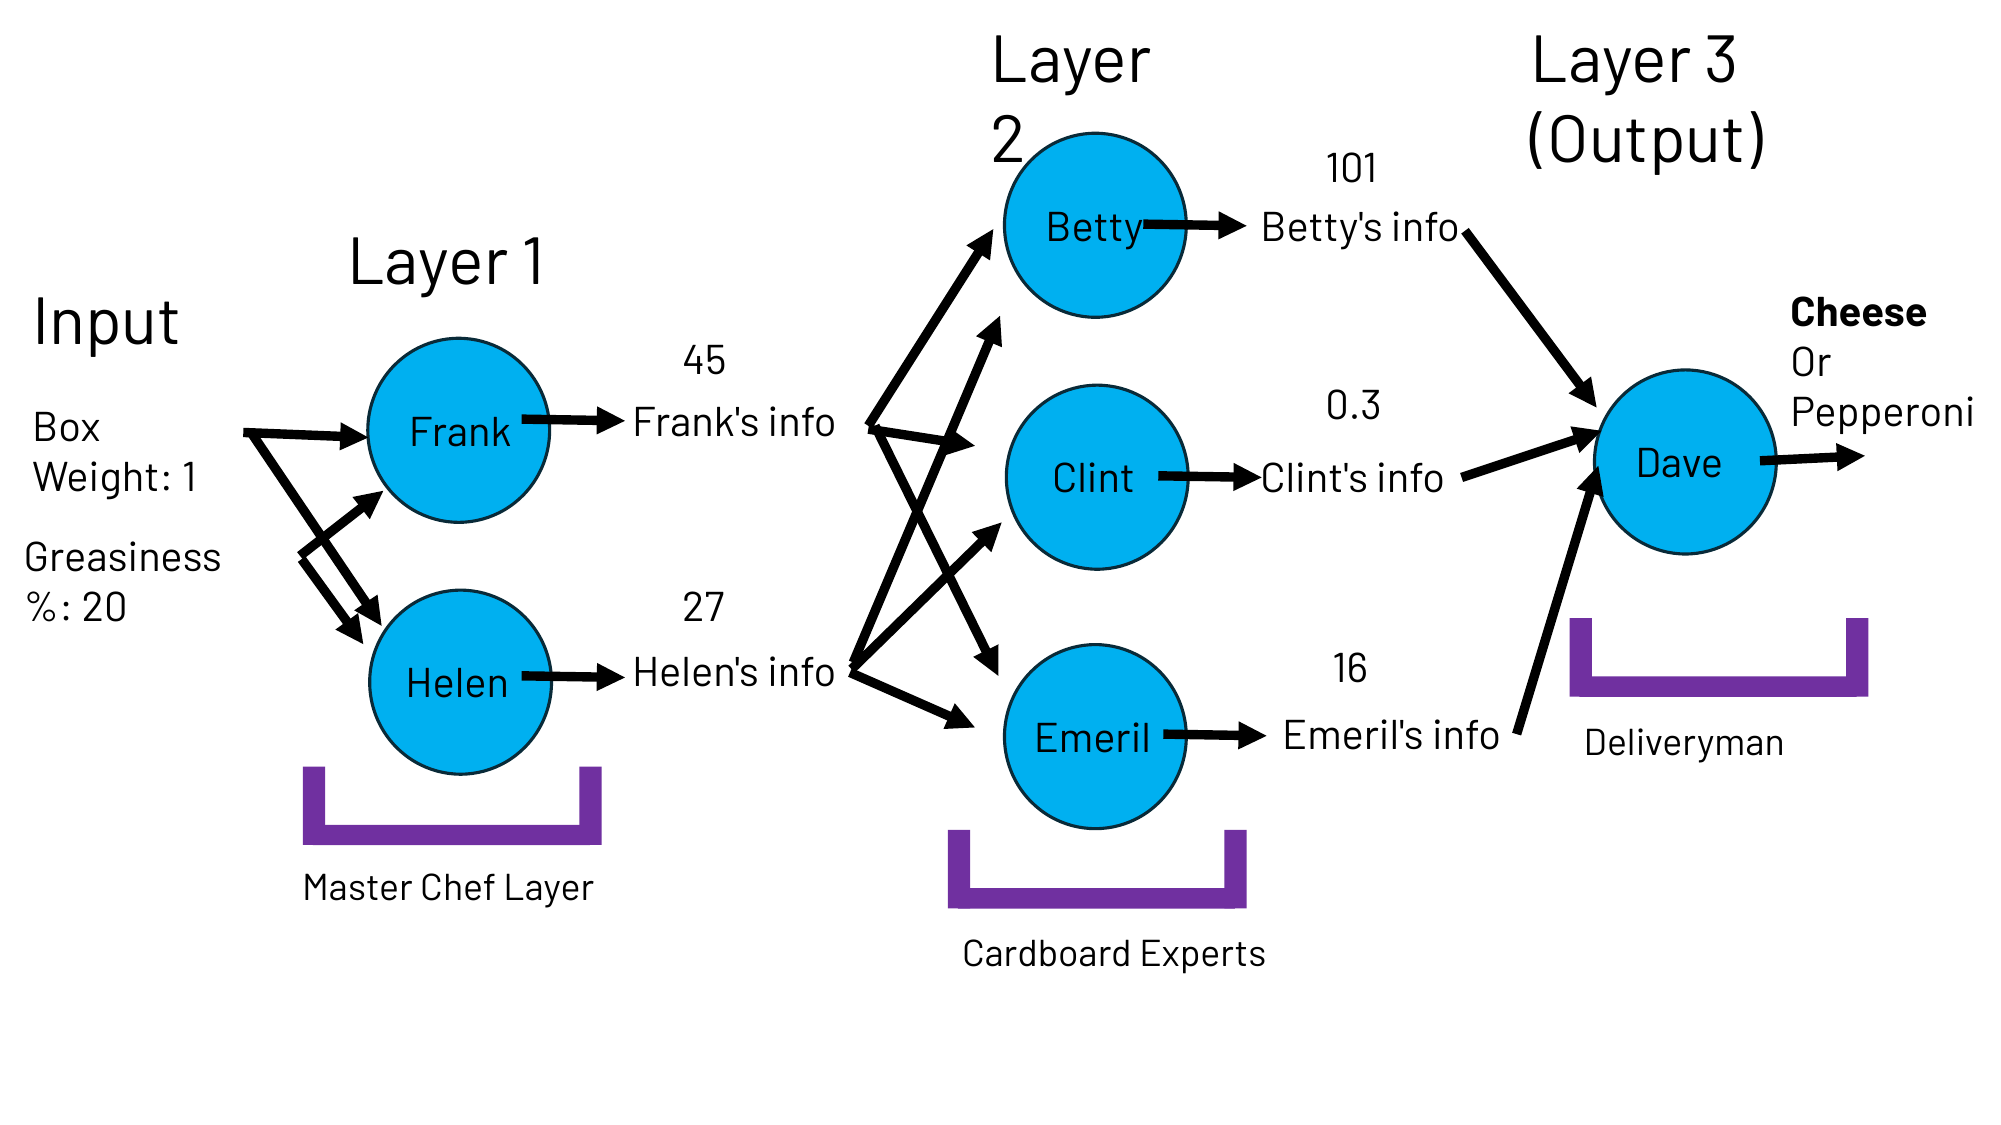

Layer 2
Layer 3
(Output)

101
Betty
Betty's info
Layer 1
Input
Cheese
Or
Pepperoni
45

0.3

Frank's info
Box
Weight: 1
Frank
Dave
Clint
Clint's info
Greasiness
%: 20
27

16
Helen's info

Helen
Emeril's info
Emeril
Deliveryman

Master Chef Layer
Cardboard Experts